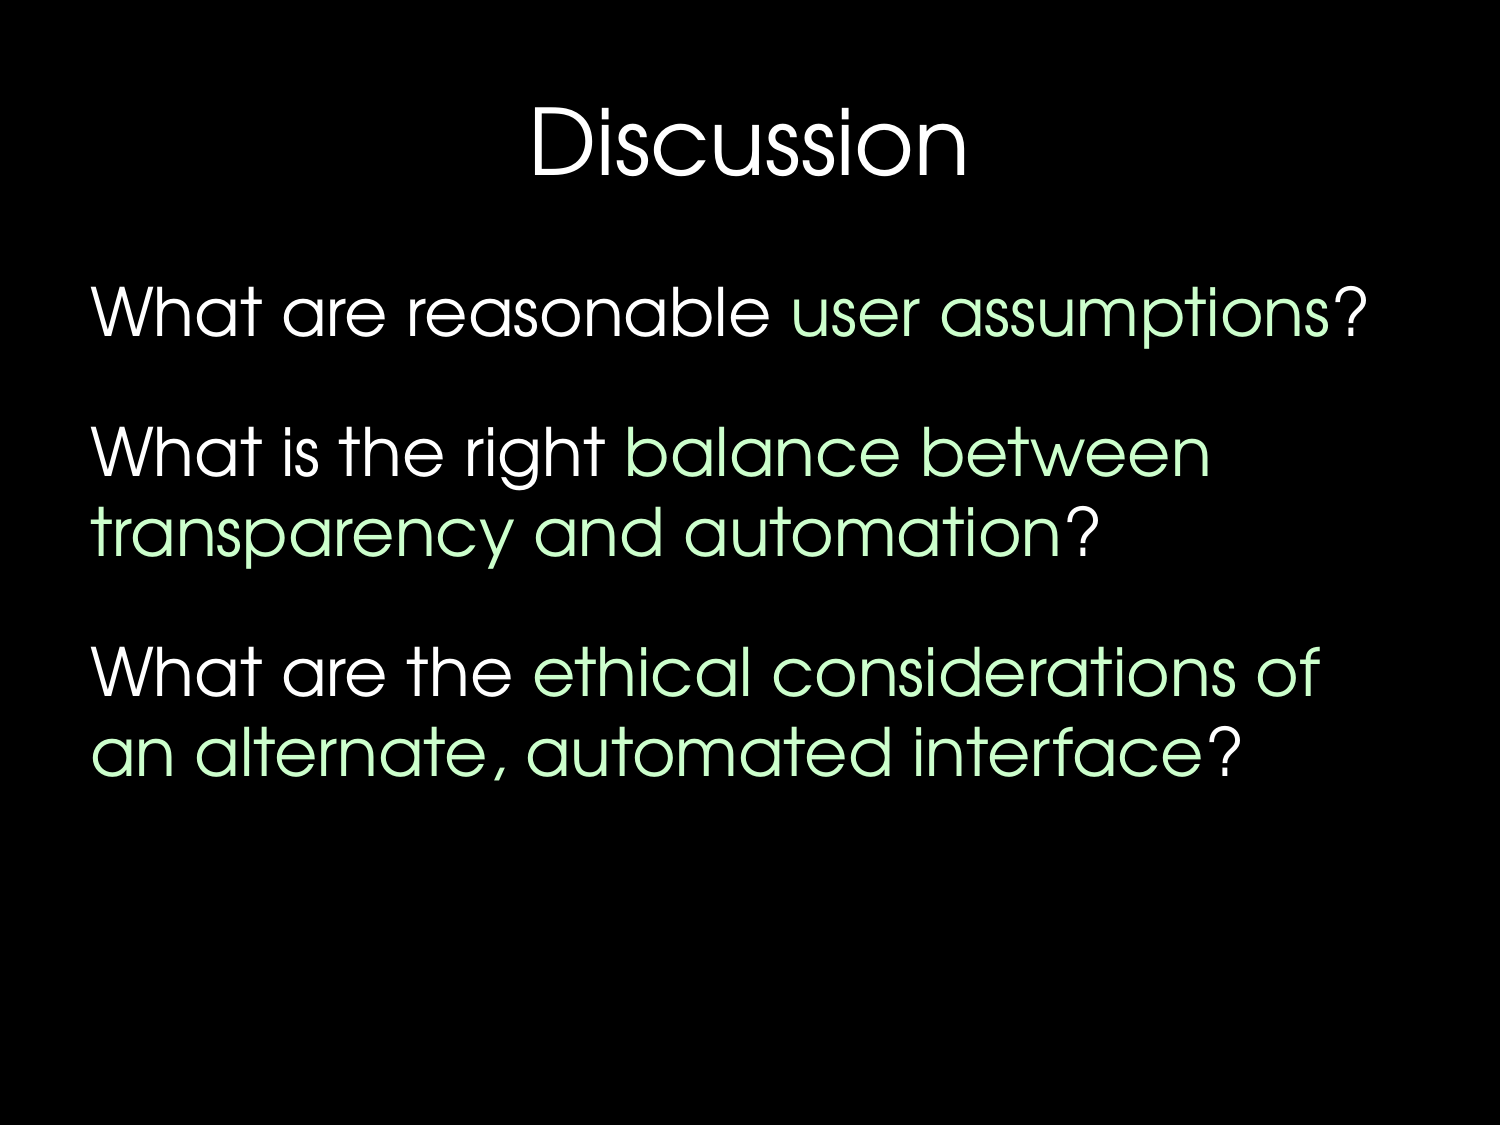

# Discussion
What are reasonable user assumptions?

What is the right balance between transparency and automation?

What are the ethical considerations of an alternate, automated interface?